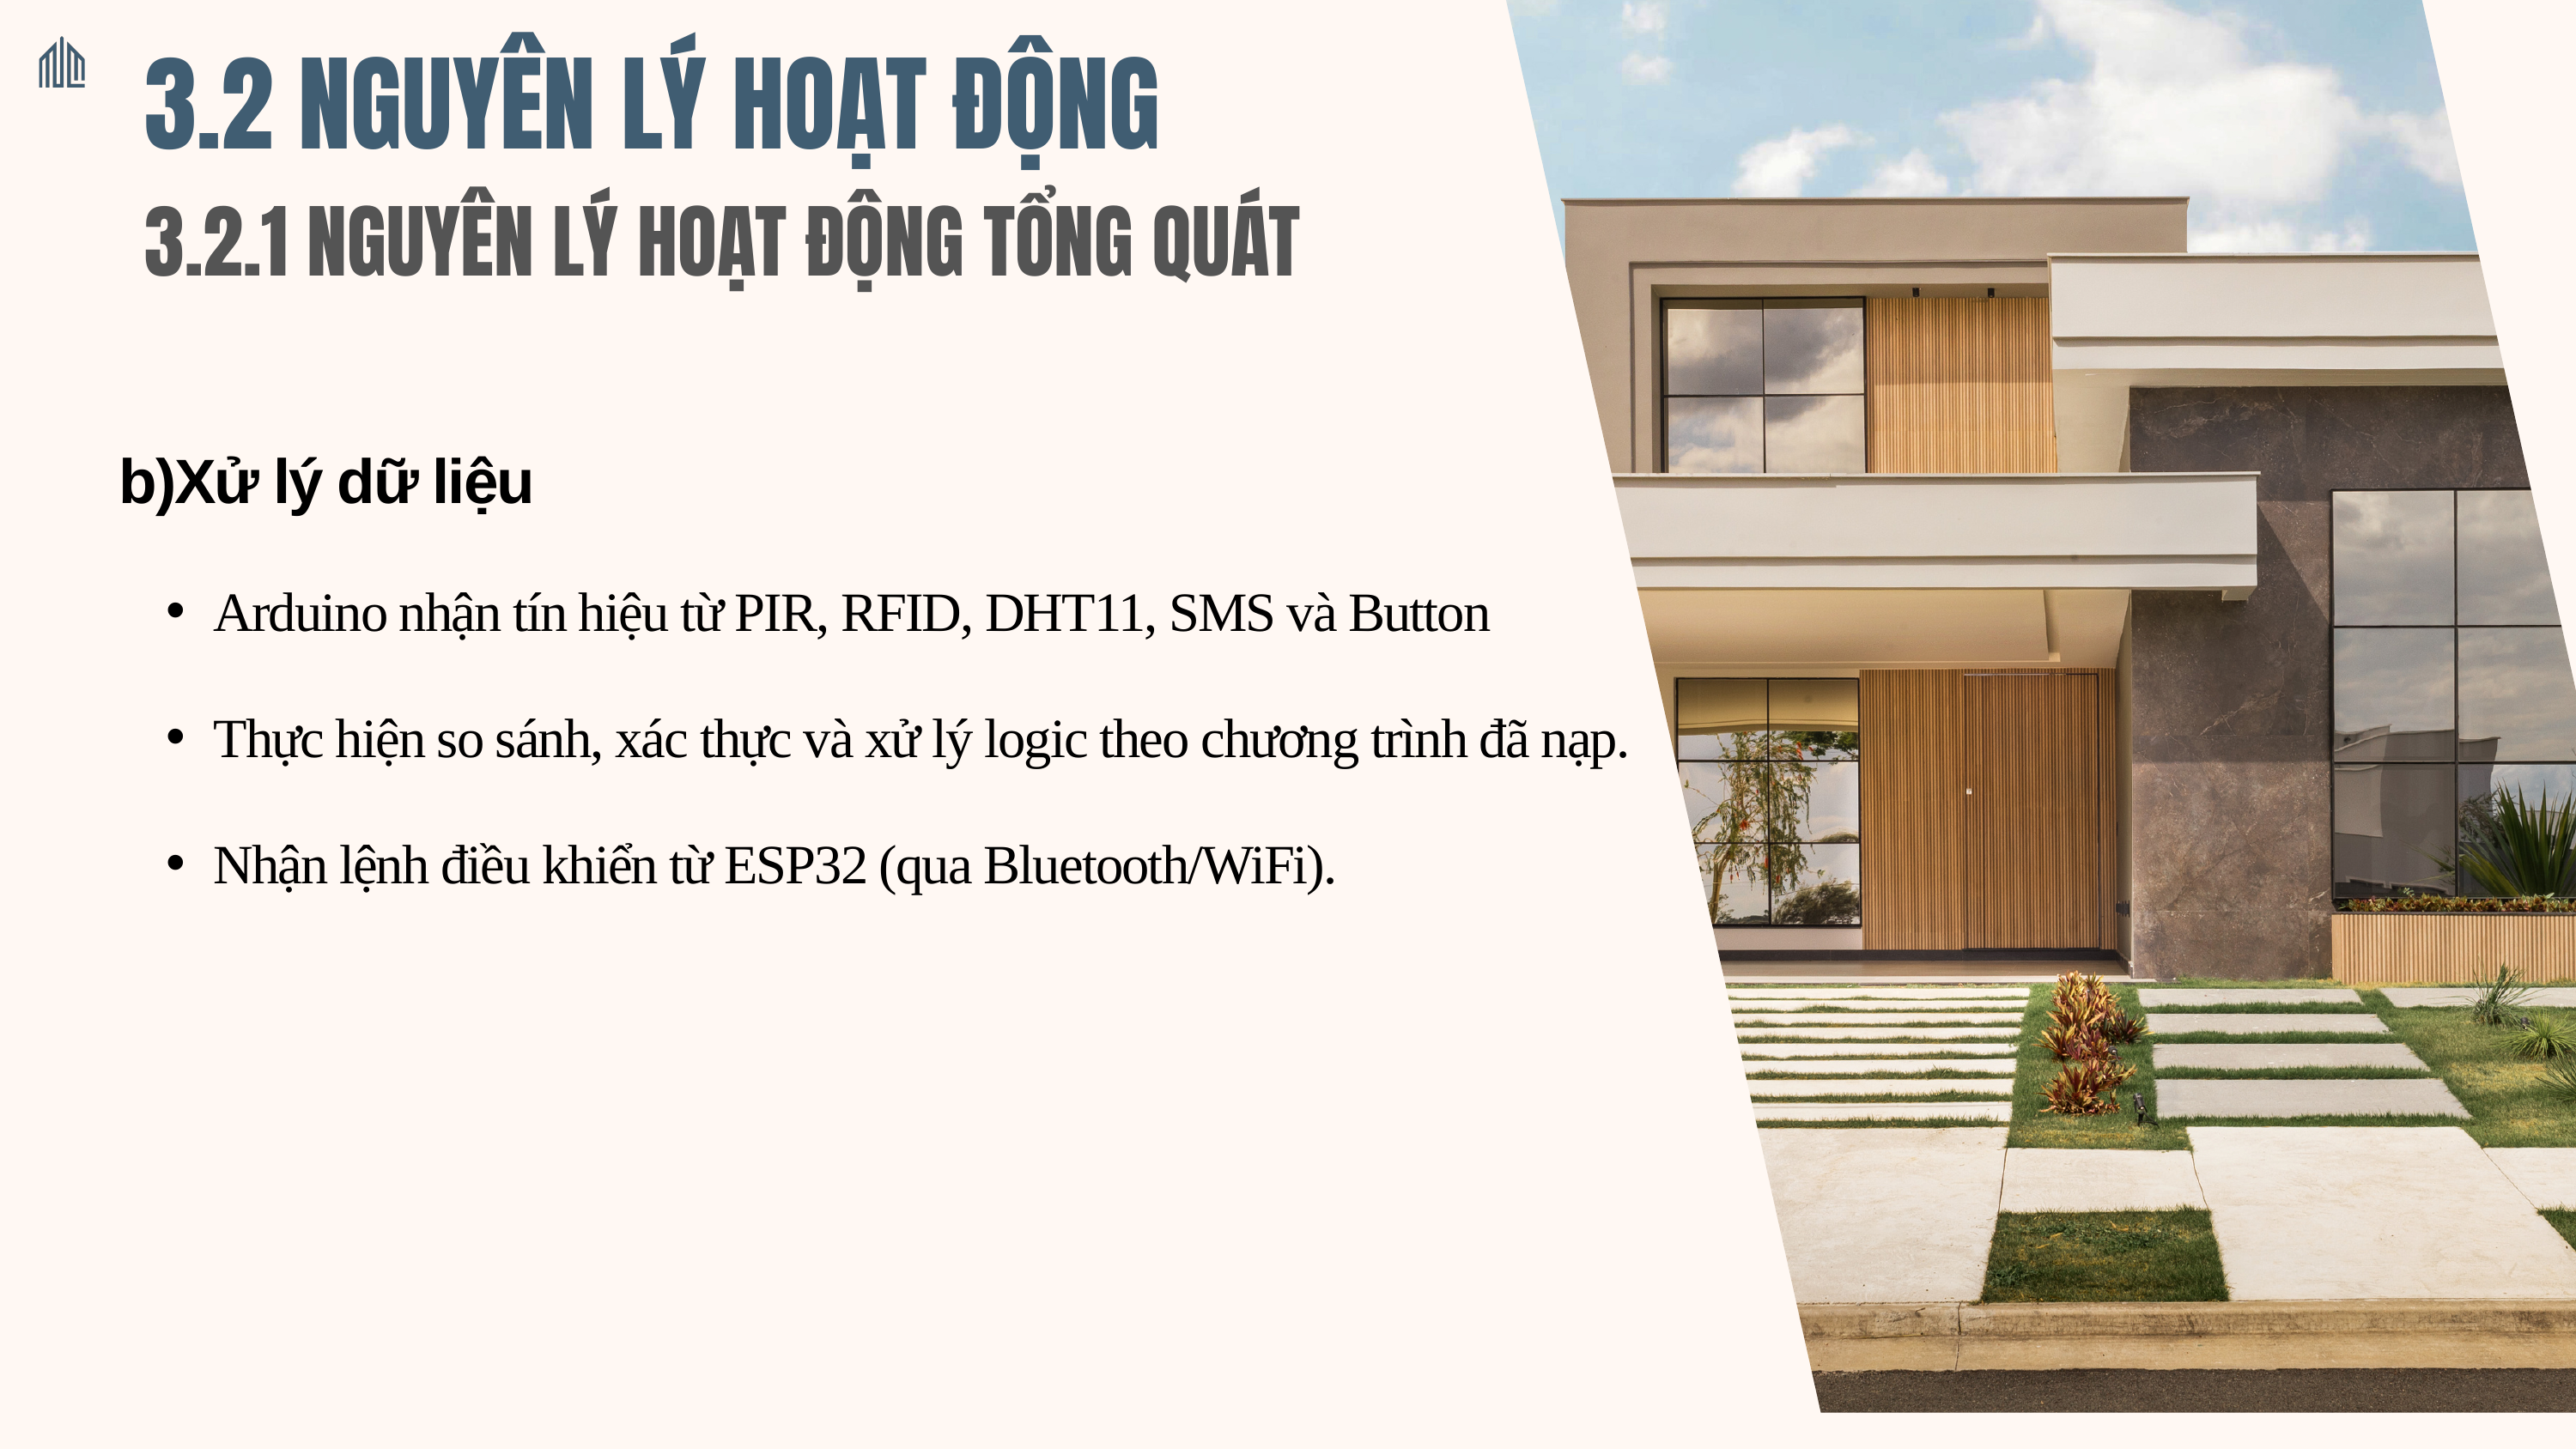

3.2 NGUYÊN LÝ HOẠT ĐỘNG

3.2.1 NGUYÊN LÝ HOẠT ĐỘNG TỔNG QUÁT
b)Xử lý dữ liệu
Arduino nhận tín hiệu từ PIR, RFID, DHT11, SMS và Button
Thực hiện so sánh, xác thực và xử lý logic theo chương trình đã nạp.
Nhận lệnh điều khiển từ ESP32 (qua Bluetooth/WiFi).